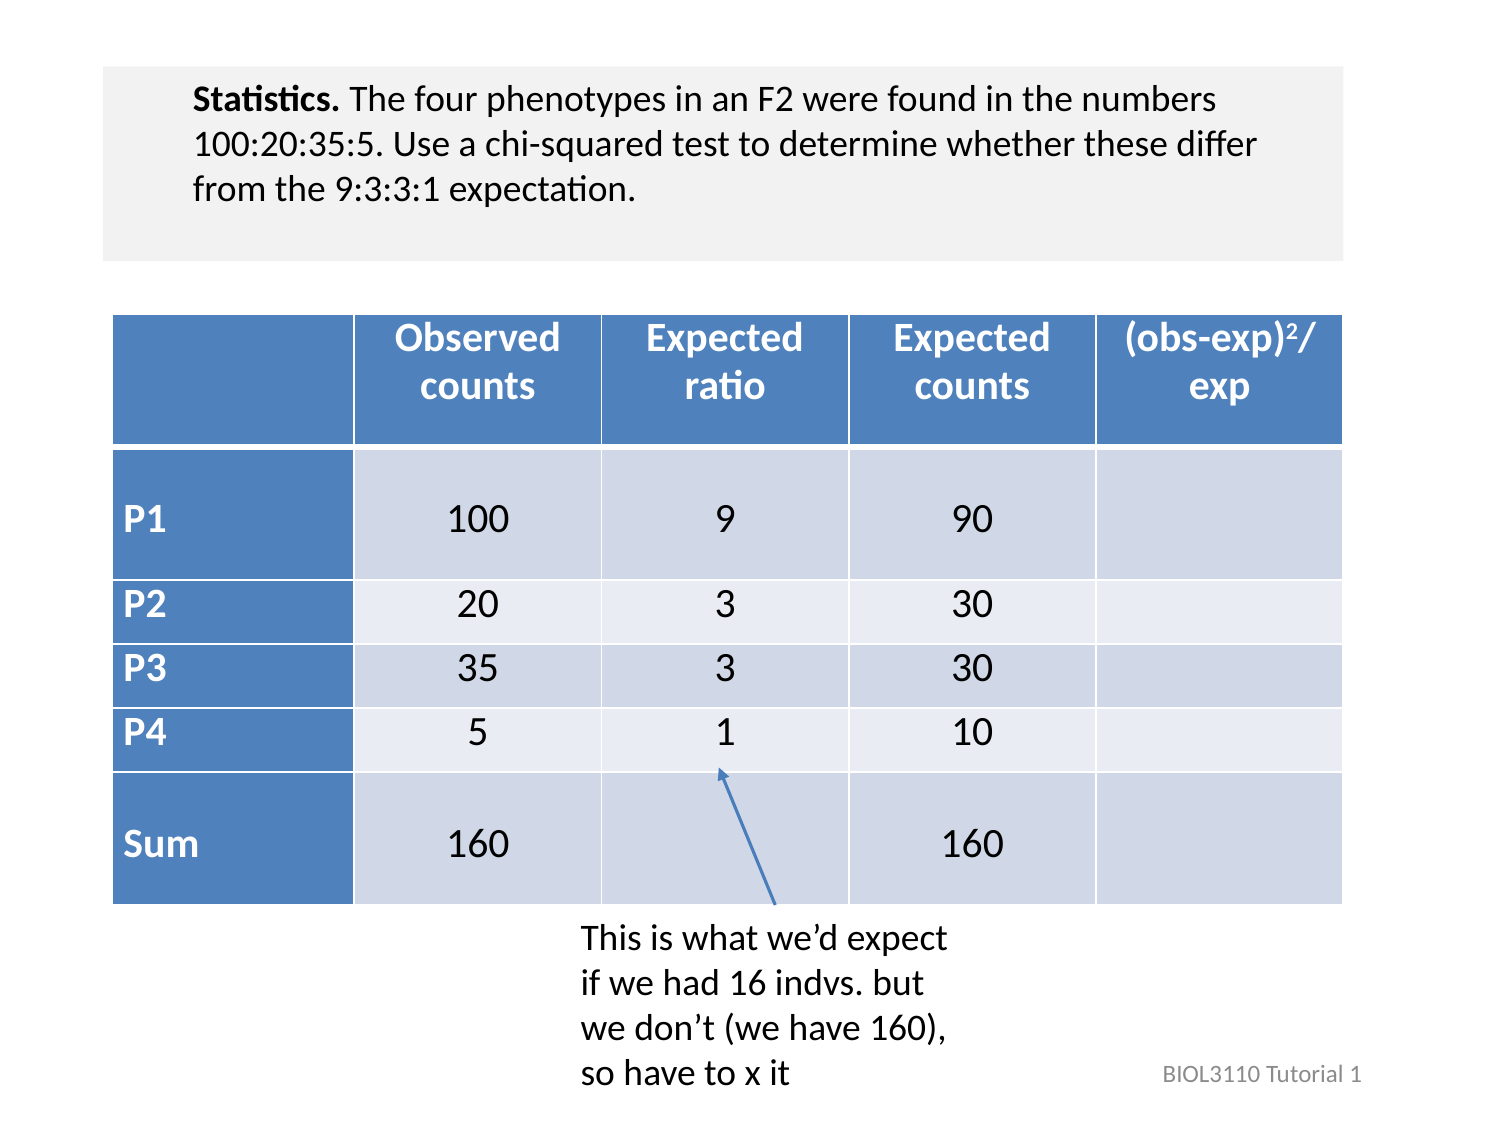

Statistics. The four phenotypes in an F2 were found in the numbers 100:20:35:5. Use a chi-squared test to determine whether these differ from the 9:3:3:1 expectation.

|  | Observed counts | Expected ratio | Expected counts | (obs-exp)2/exp |
| --- | --- | --- | --- | --- |
| P1 | 100 | 9 | 90 |  |
| P2 | 20 | 3 | 30 |  |
| P3 | 35 | 3 | 30 |  |
| P4 | 5 | 1 | 10 |  |
| Sum | 160 |  | 160 |  |
This is what we’d expect if we had 16 indvs. but we don’t (we have 160), so have to x it
BIOL3110 Tutorial 1